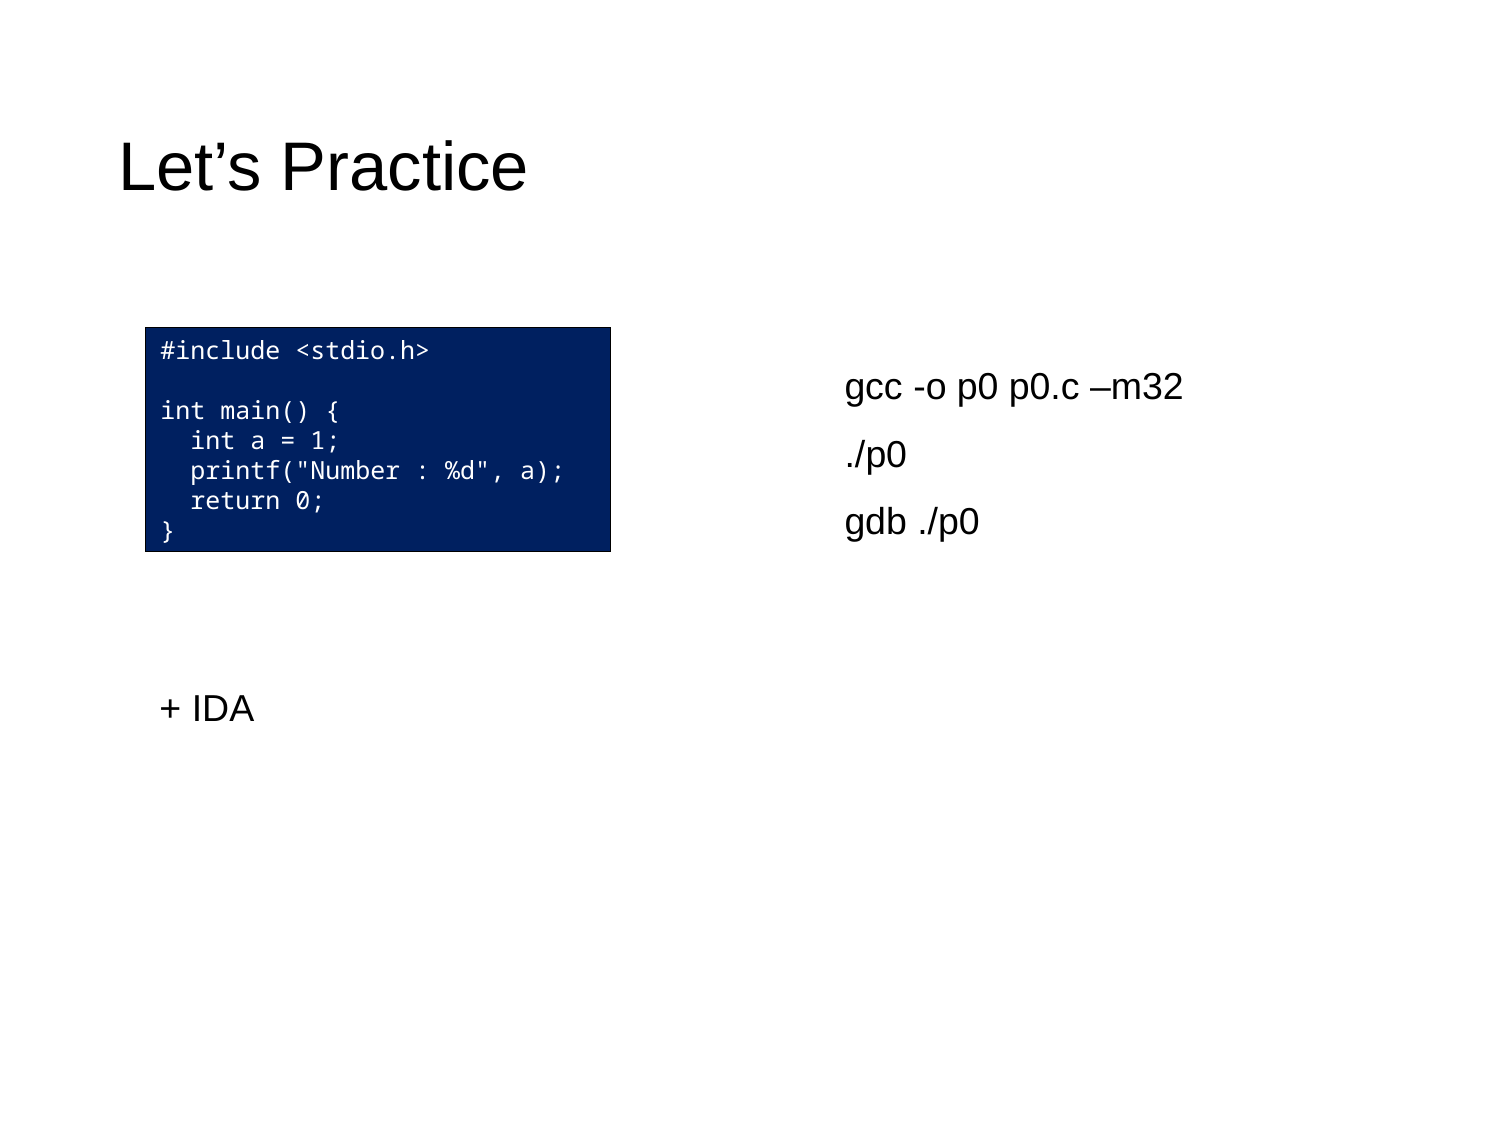

# Let’s Practice
#include <stdio.h>

int main() {
  int a = 1;
  printf("Number : %d", a);
  return 0;
}
gcc -o p0 p0.c –m32
./p0
gdb ./p0
+ IDA